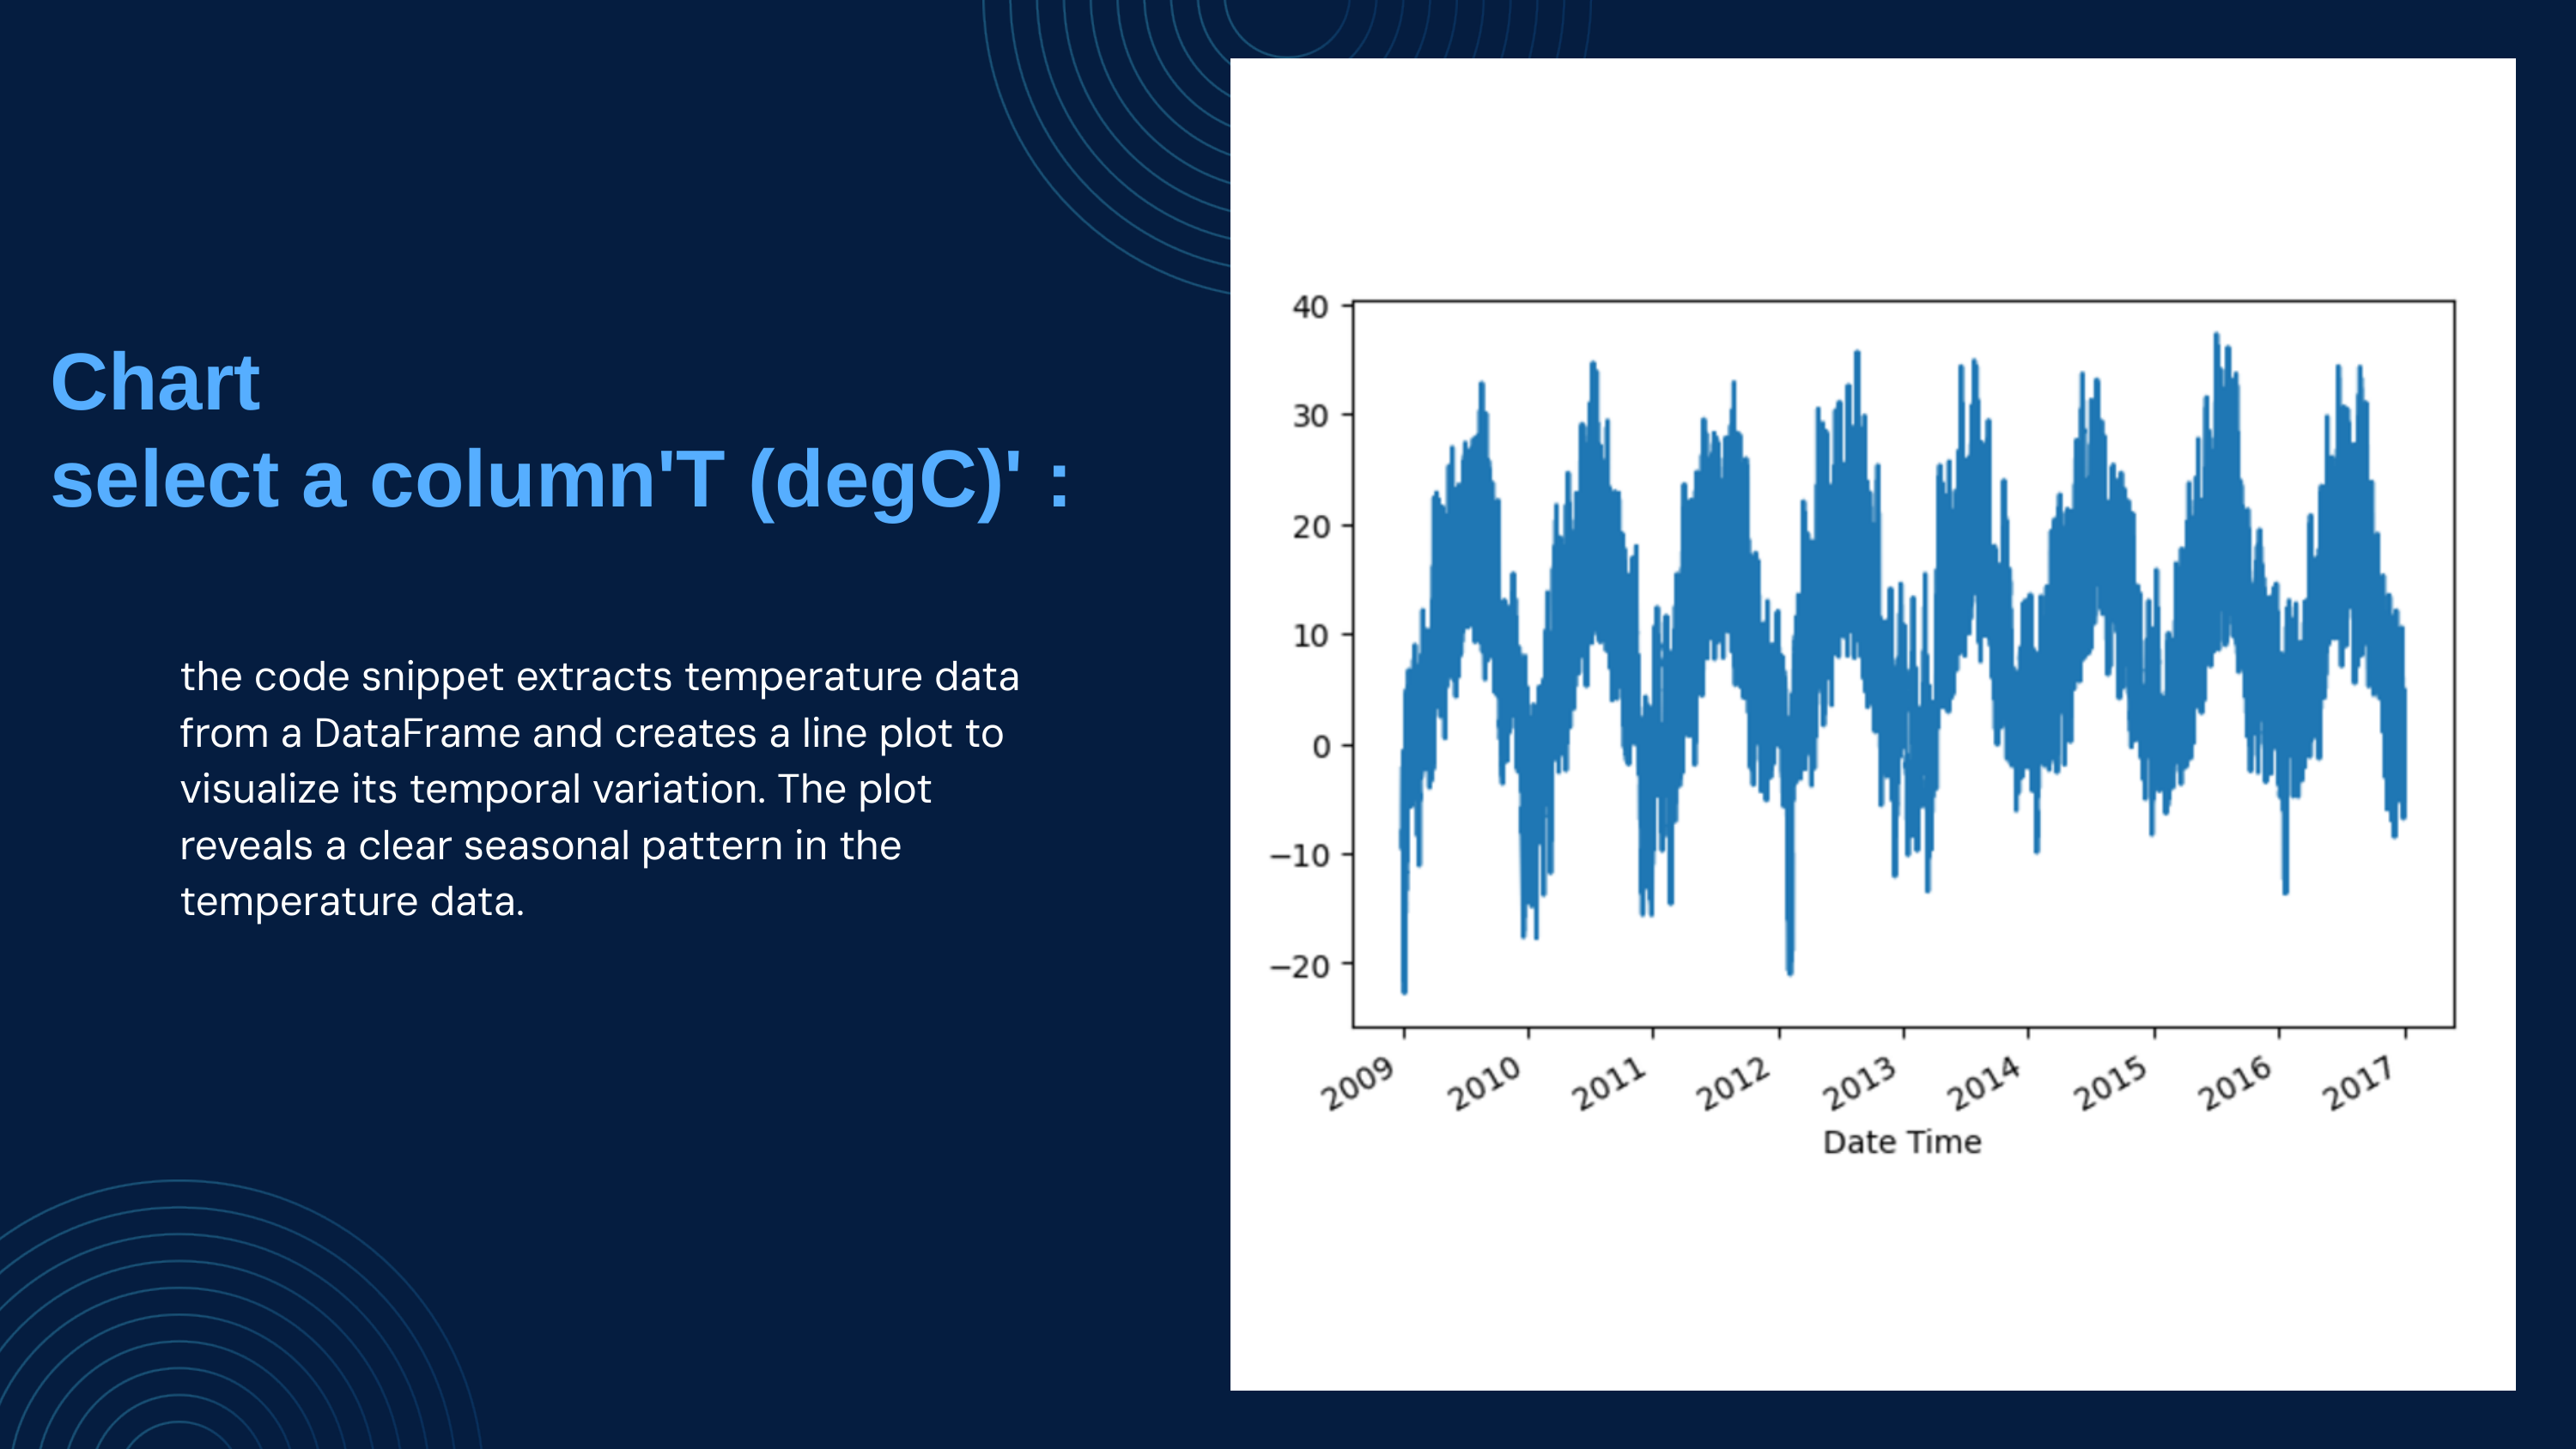

Chart
select a column'T (degC)' :

the code snippet extracts temperature data from a DataFrame and creates a line plot to visualize its temporal variation. The plot reveals a clear seasonal pattern in the temperature data.